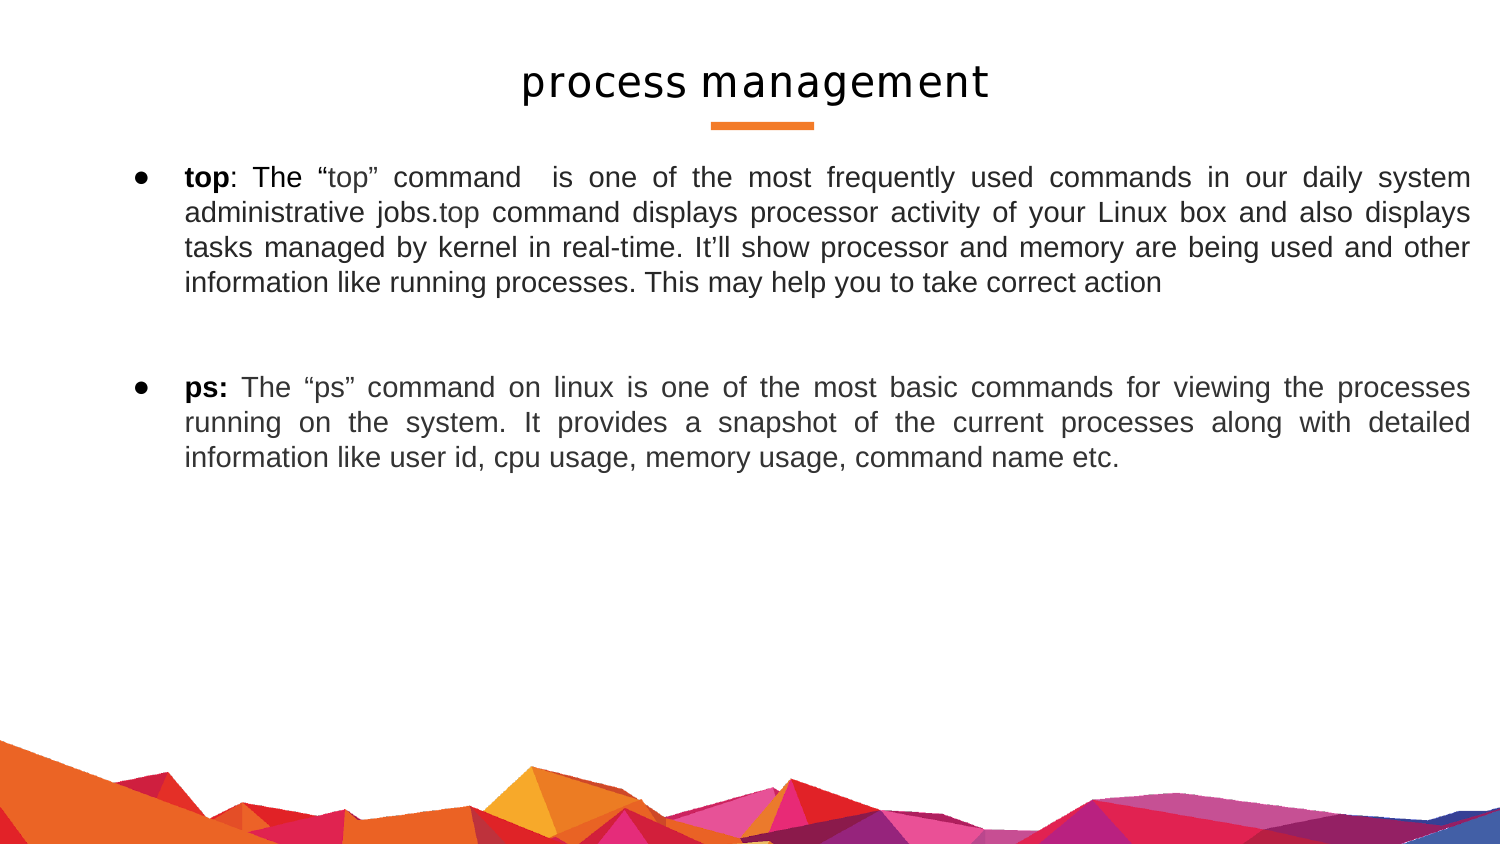

# process management
top: The “top” command  is one of the most frequently used commands in our daily system administrative jobs.top command displays processor activity of your Linux box and also displays tasks managed by kernel in real-time. It’ll show processor and memory are being used and other information like running processes. This may help you to take correct action

ps: The “ps” command on linux is one of the most basic commands for viewing the processes running on the system. It provides a snapshot of the current processes along with detailed information like user id, cpu usage, memory usage, command name etc.